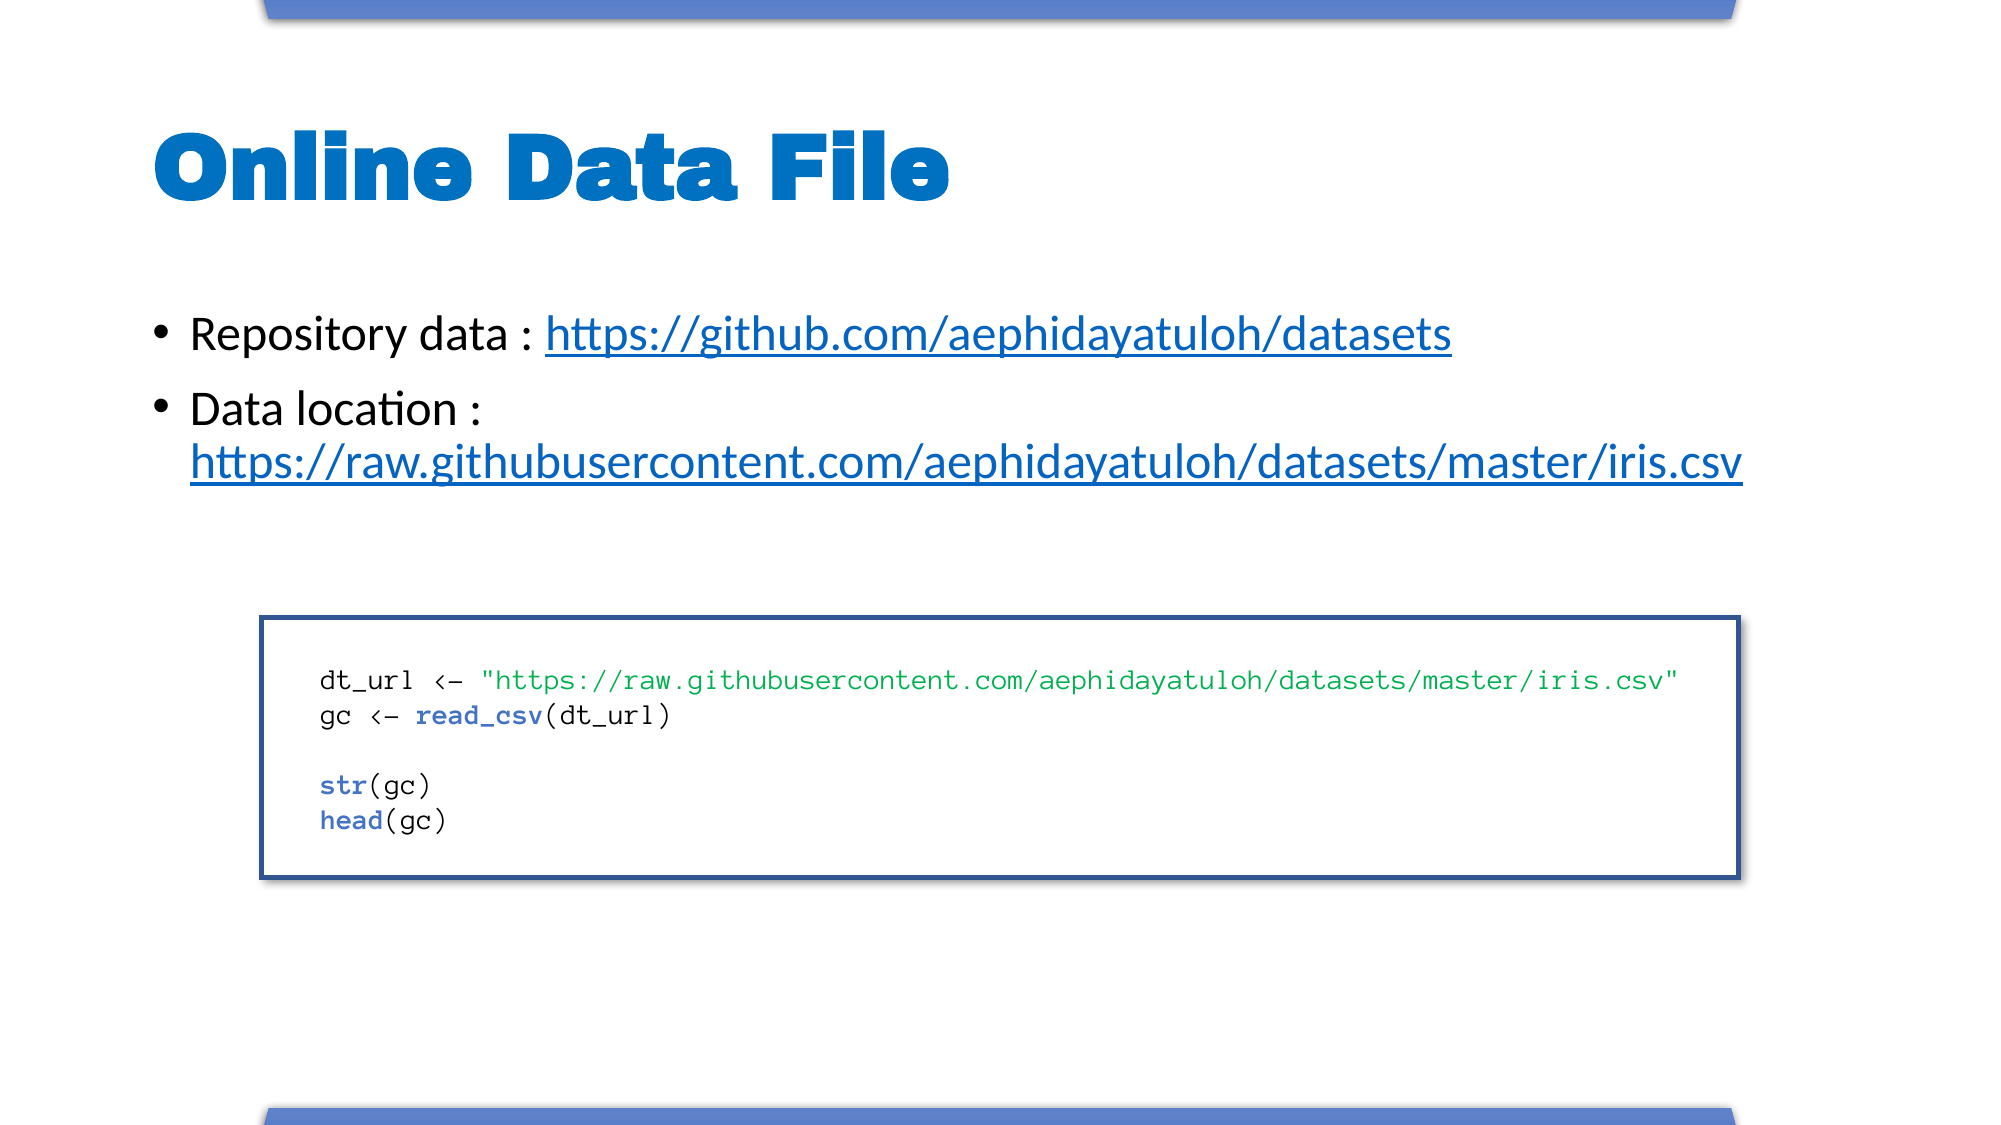

# Online Data File
Repository data : https://github.com/aephidayatuloh/datasets
Data location : https://raw.githubusercontent.com/aephidayatuloh/datasets/master/iris.csv
dt_url <- "https://raw.githubusercontent.com/aephidayatuloh/datasets/master/iris.csv"
gc <- read_csv(dt_url)

str(gc)
head(gc)